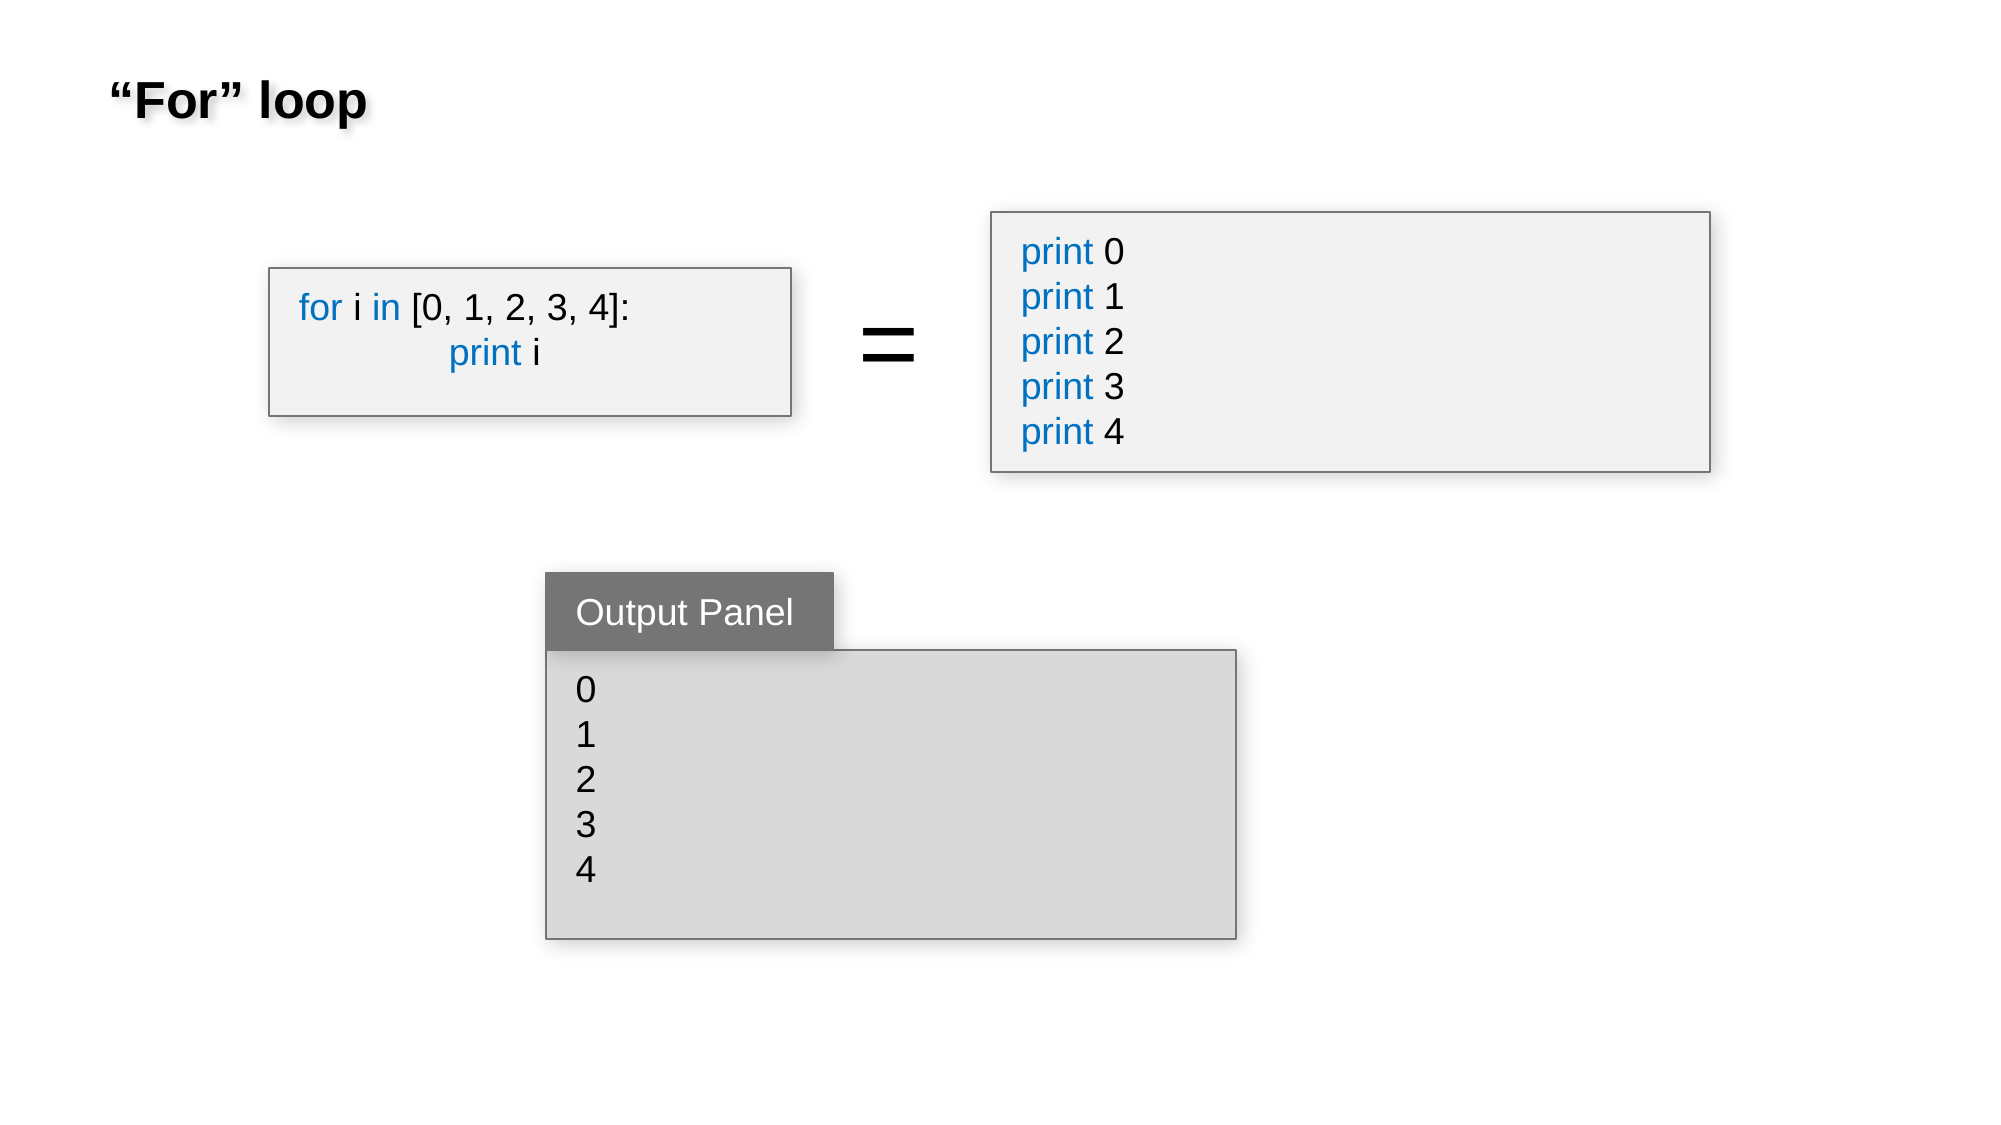

# “For” loop
print 0
print 1
print 2
print 3
print 4

for i in [0, 1, 2, 3, 4]:
	print i

=
Output Panel
0
1
2
3
4